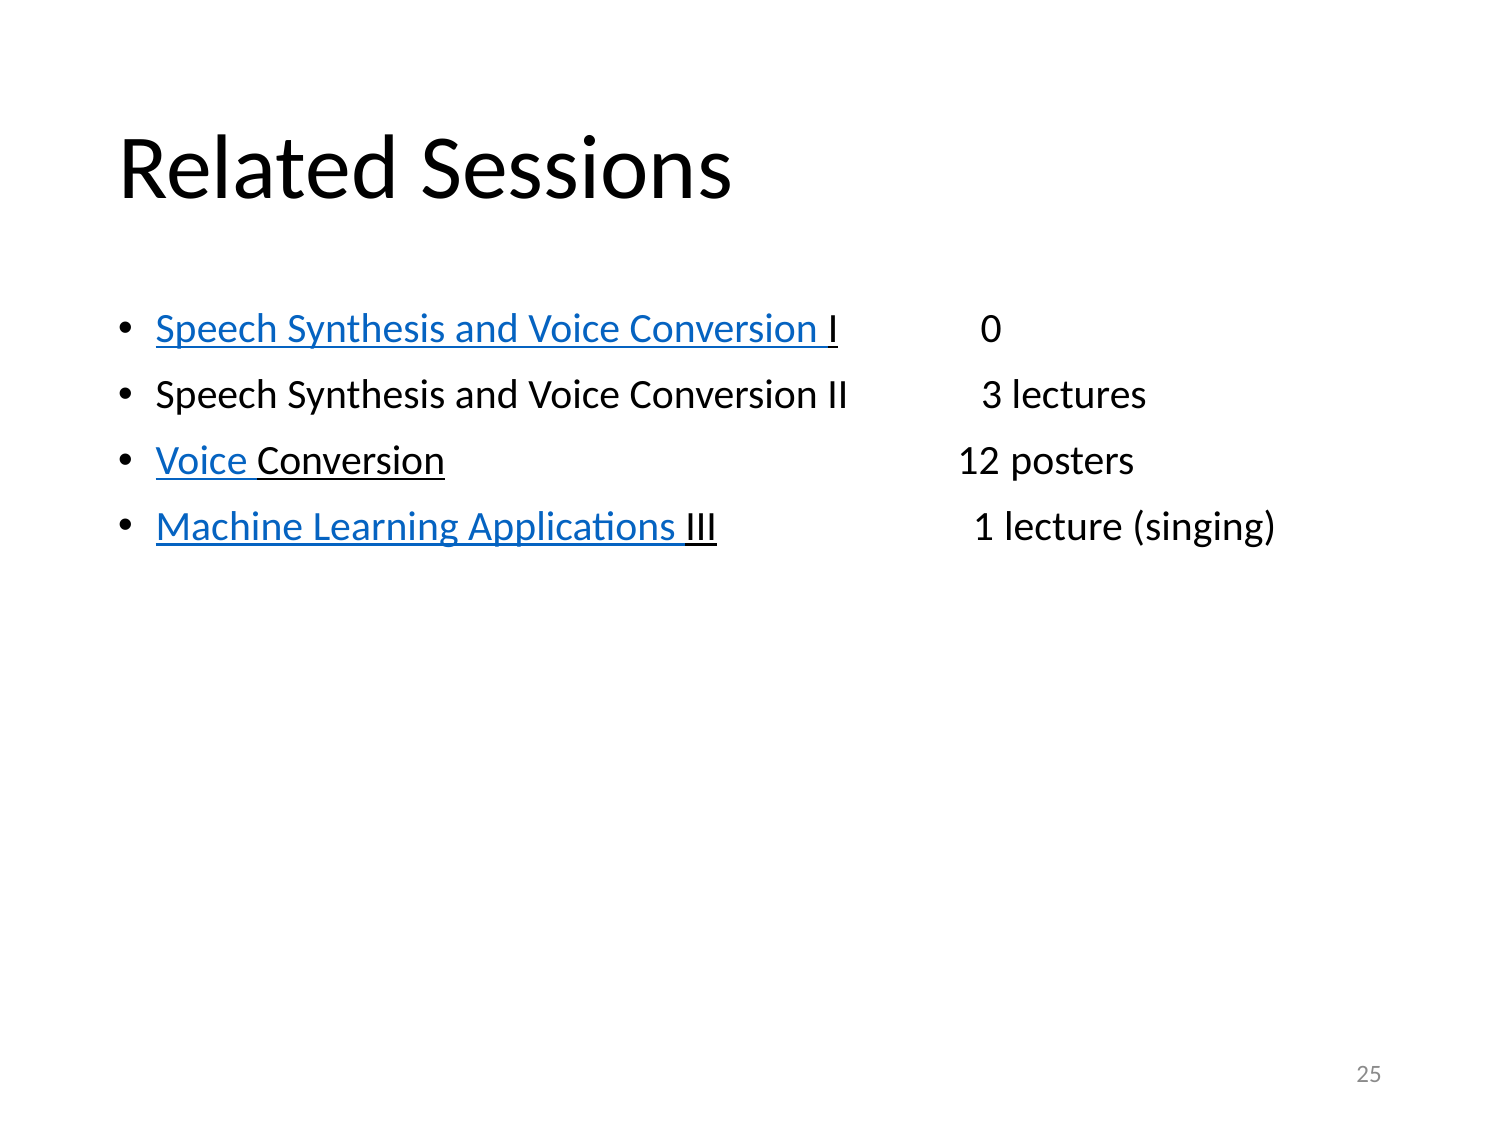

# Related Sessions
Speech Synthesis and Voice Conversion I               0
Speech Synthesis and Voice Conversion II              3 lectures
Voice Conversion                                                      12 posters
Machine Learning Applications III                           1 lecture (singing)
25